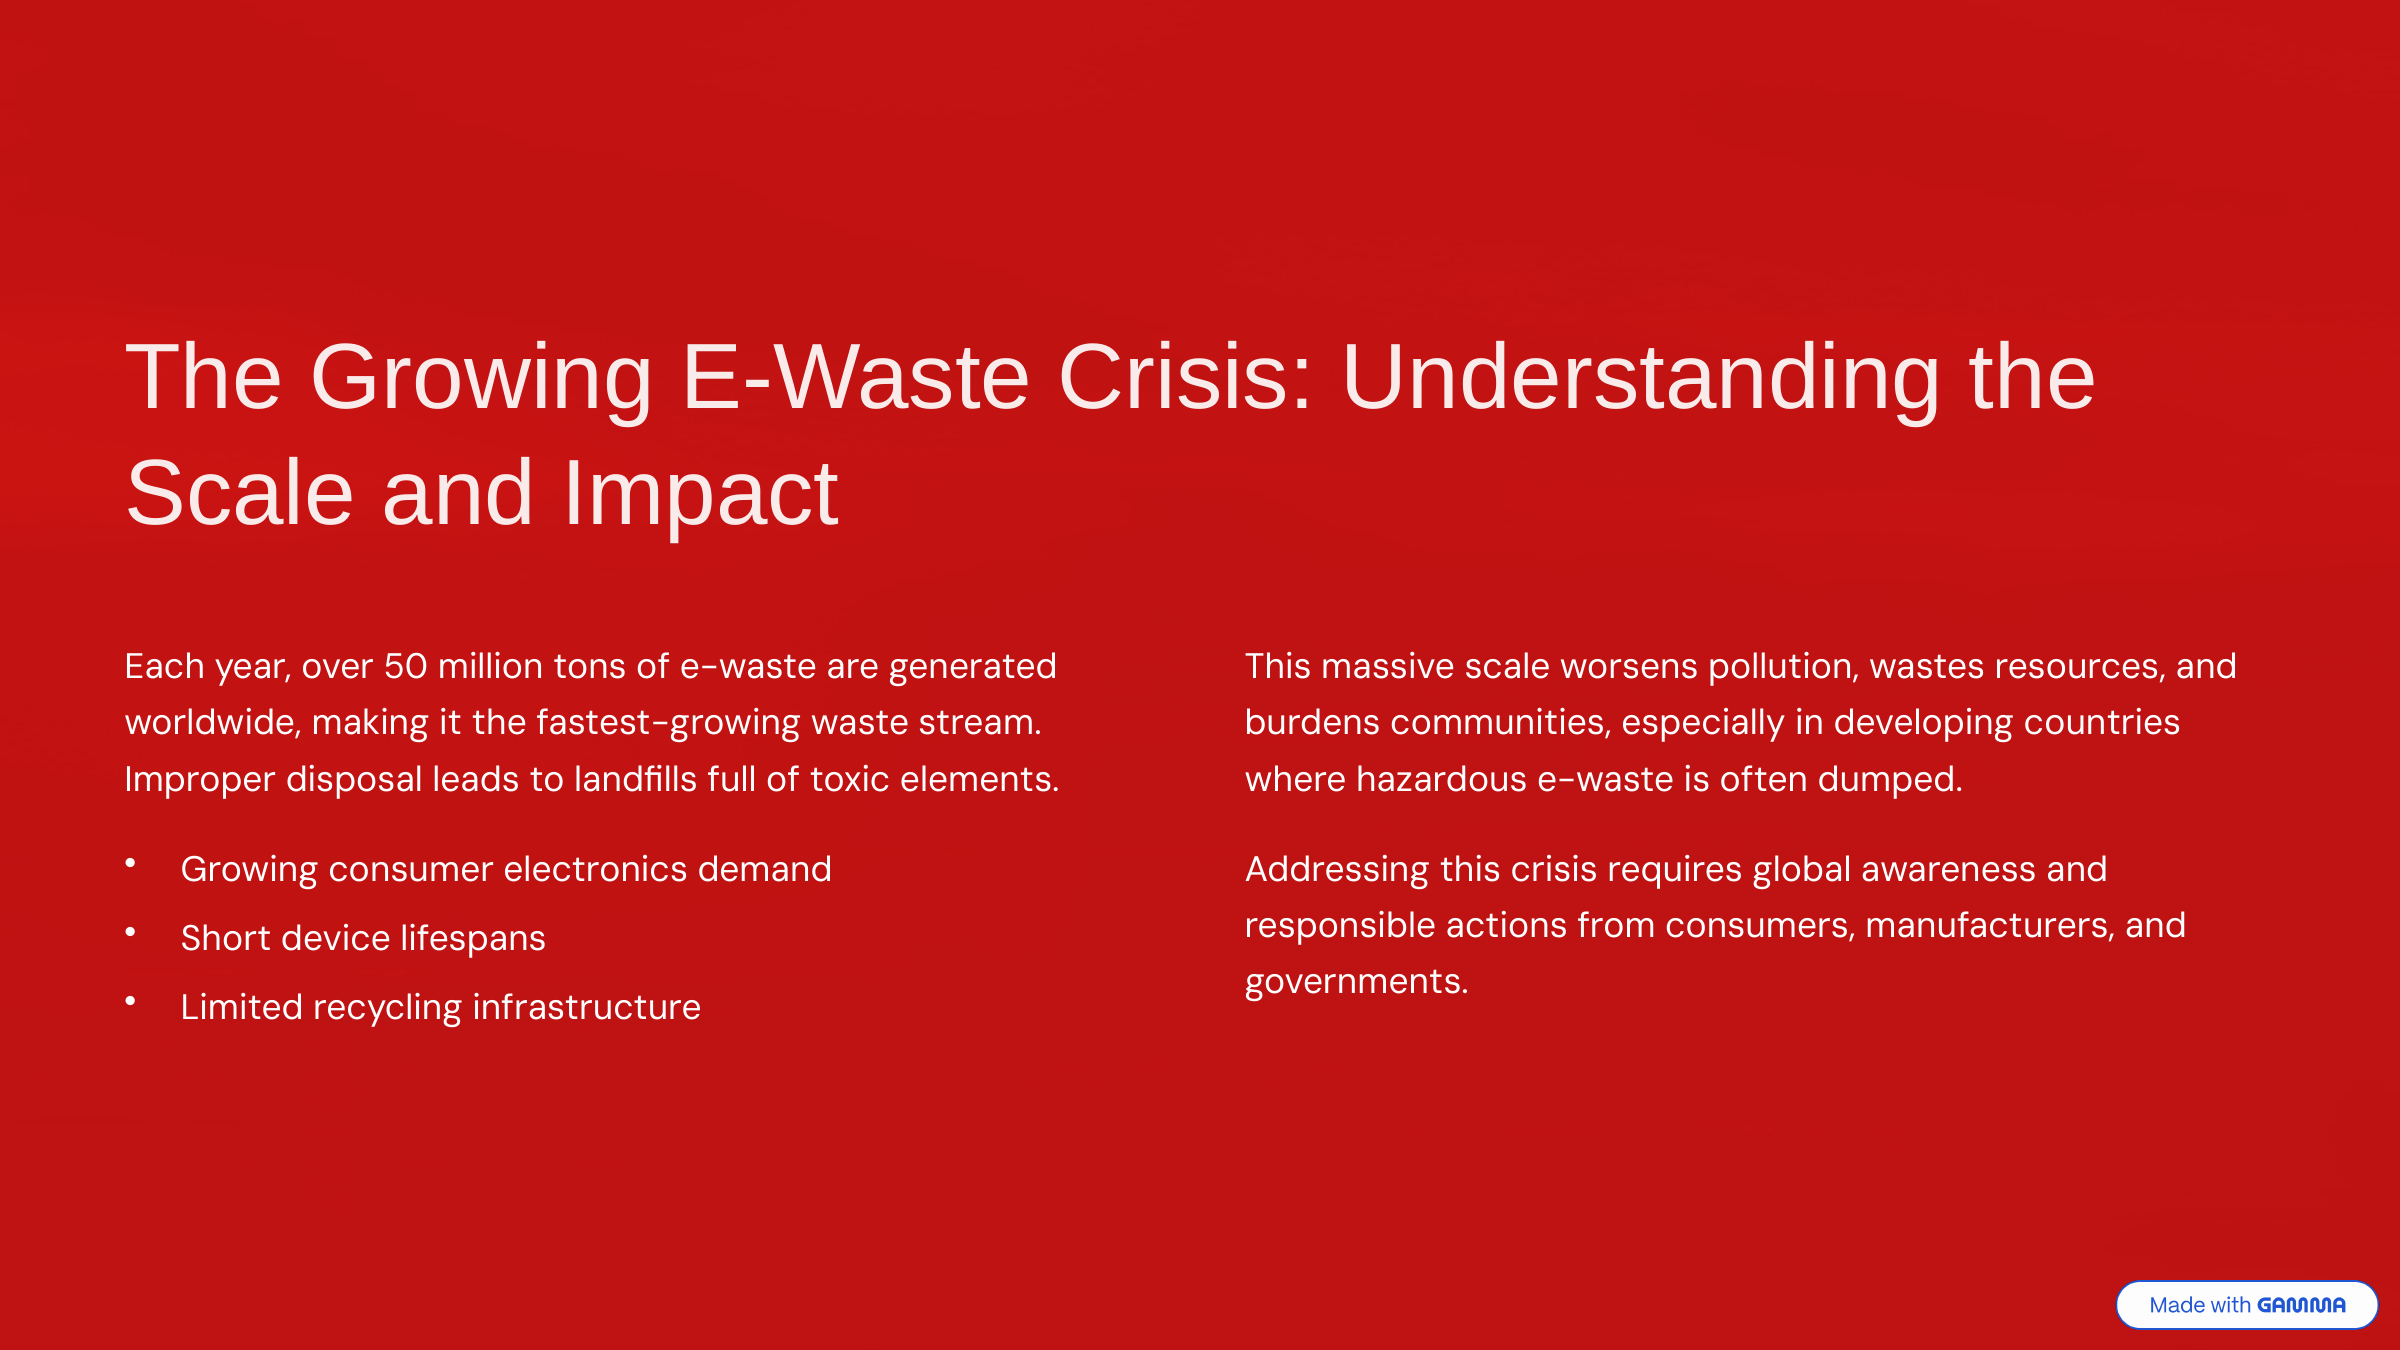

The Growing E-Waste Crisis: Understanding the Scale and Impact
Each year, over 50 million tons of e-waste are generated worldwide, making it the fastest-growing waste stream. Improper disposal leads to landfills full of toxic elements.
This massive scale worsens pollution, wastes resources, and burdens communities, especially in developing countries where hazardous e-waste is often dumped.
Growing consumer electronics demand
Addressing this crisis requires global awareness and responsible actions from consumers, manufacturers, and governments.
Short device lifespans
Limited recycling infrastructure